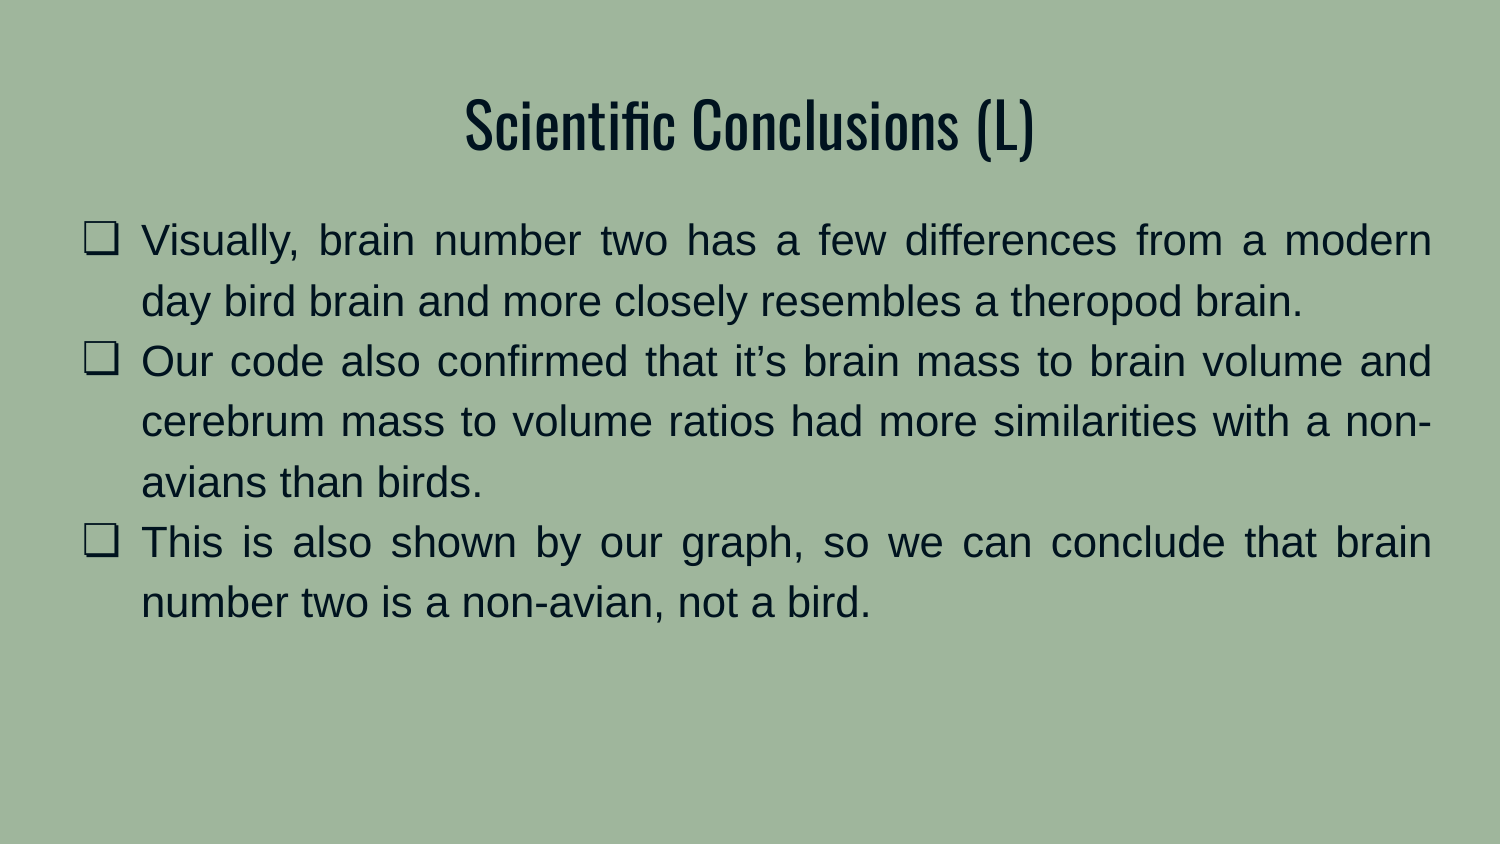

# Scientific Conclusions (L)
Visually, brain number two has a few differences from a modern day bird brain and more closely resembles a theropod brain.
Our code also confirmed that it’s brain mass to brain volume and cerebrum mass to volume ratios had more similarities with a non-avians than birds.
This is also shown by our graph, so we can conclude that brain number two is a non-avian, not a bird.